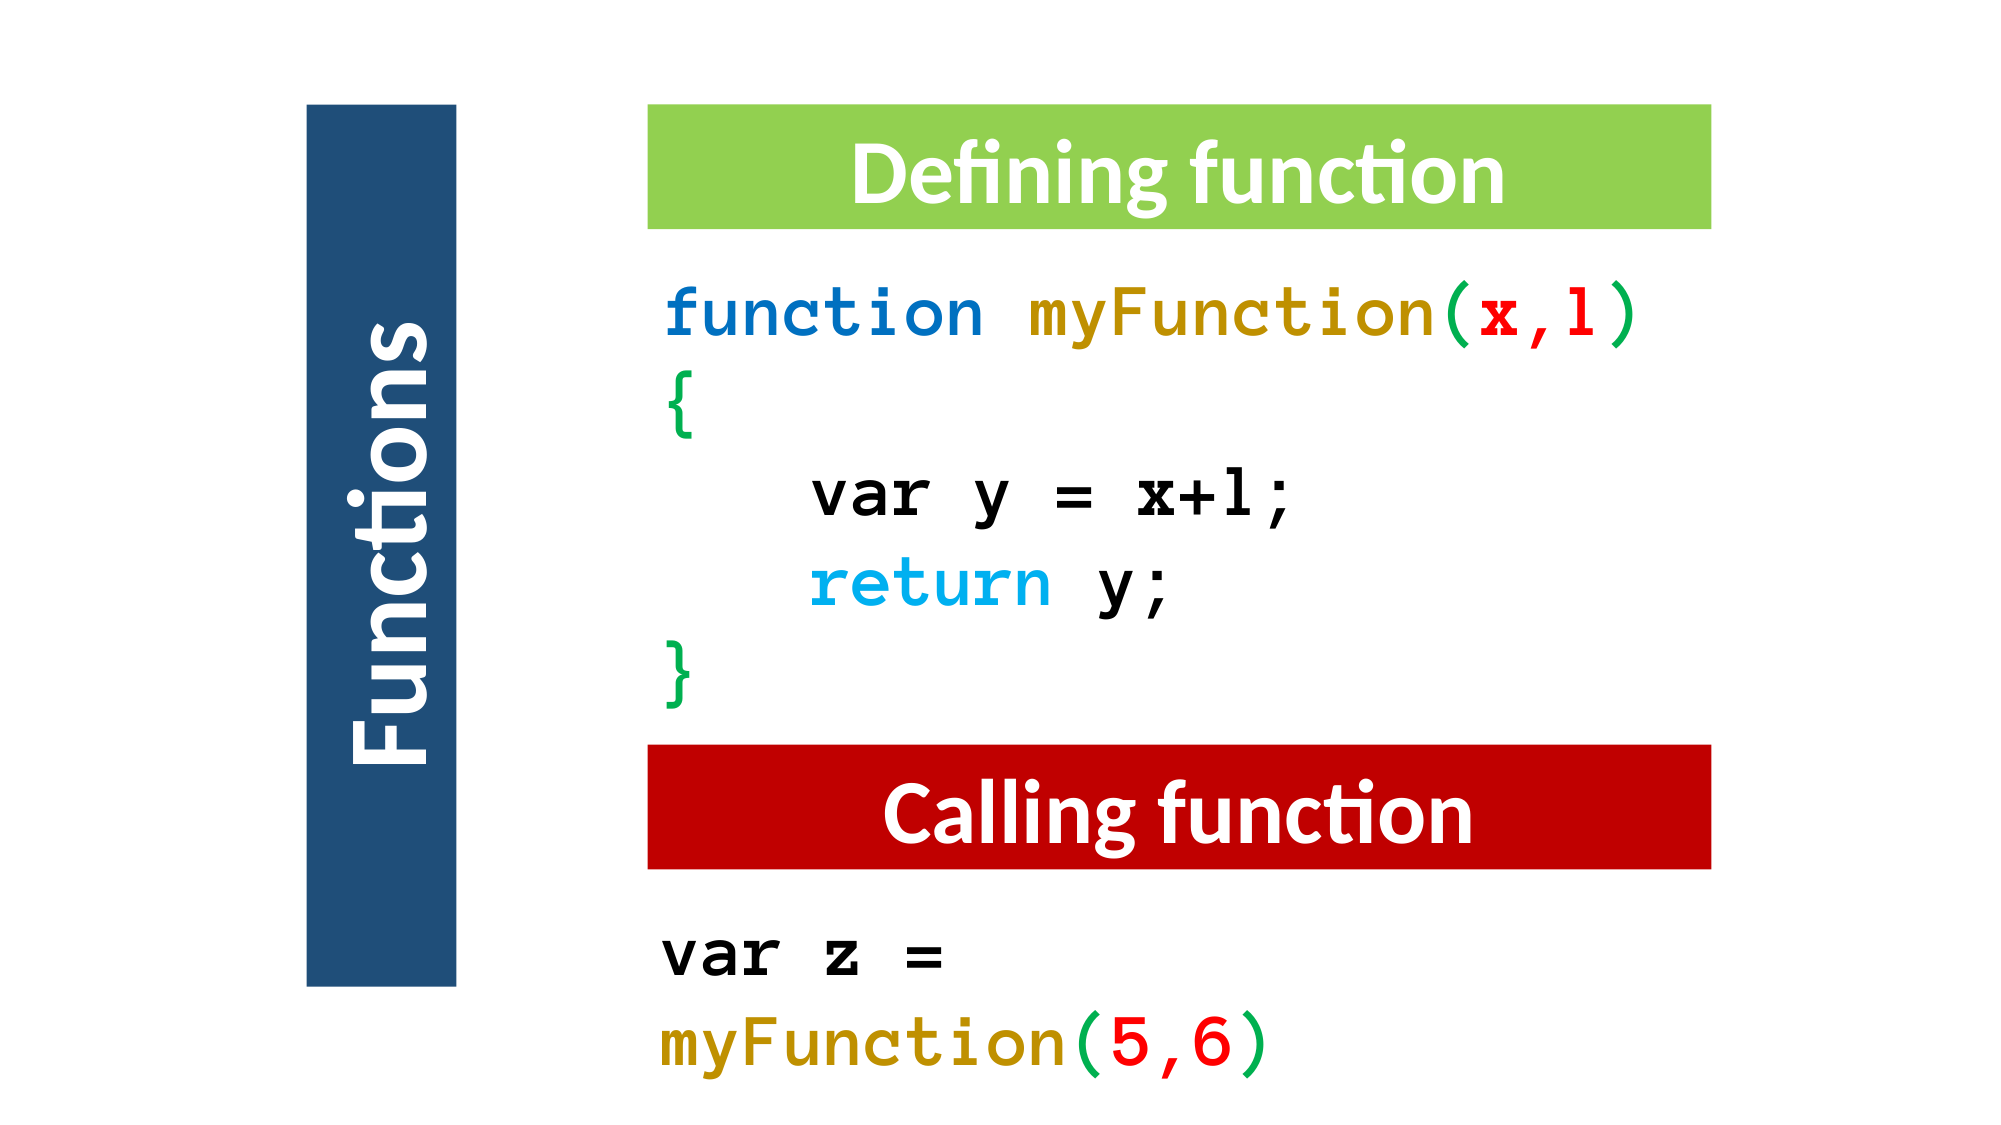

Defining function
function myFunction(x,l)
{
	var y = x+l;
	return y;
}
Functions
Calling function
var z = myFunction(5,6)